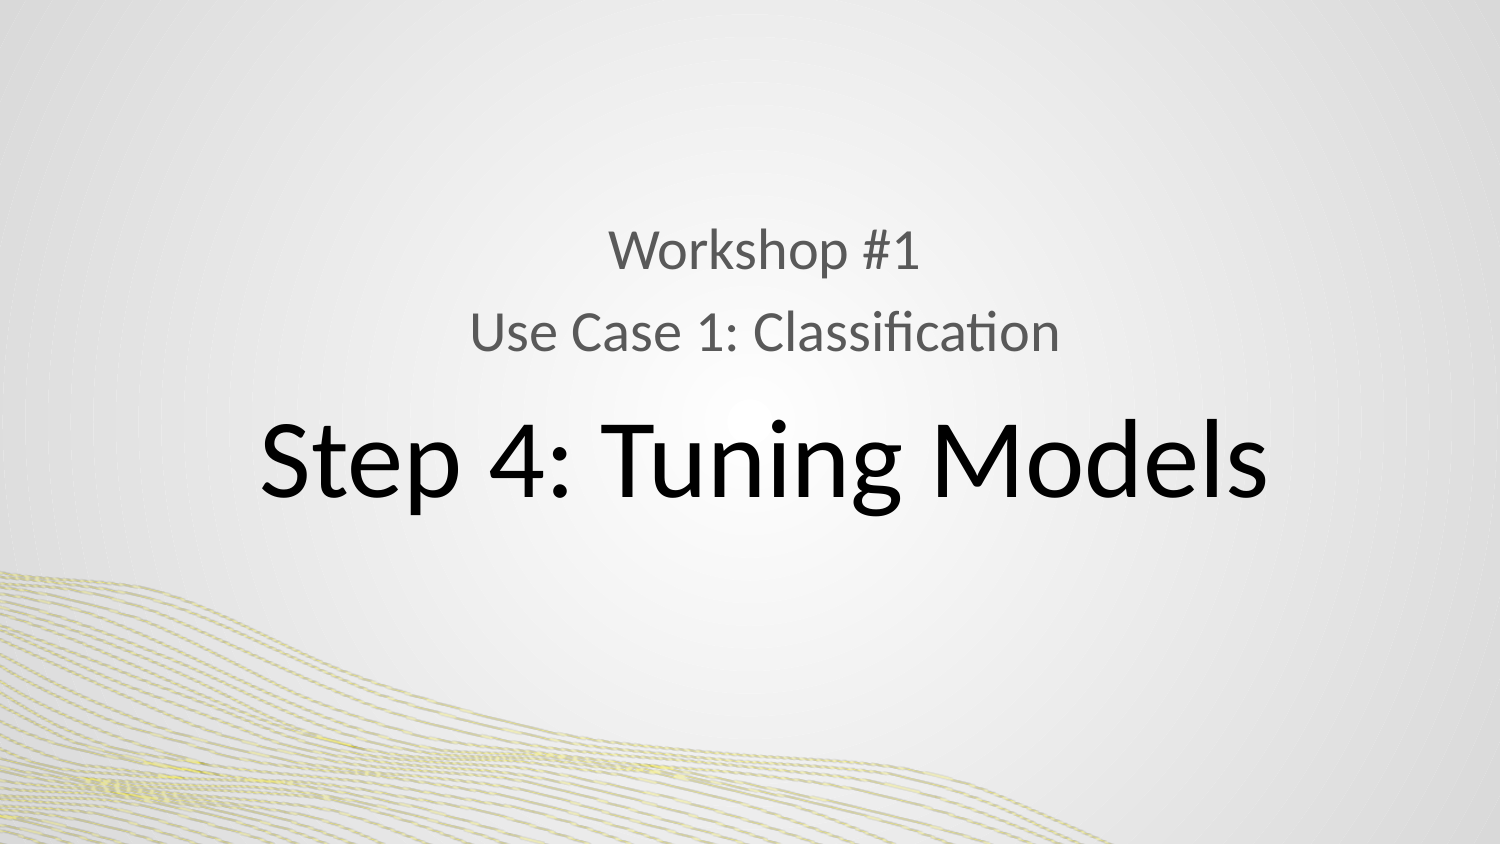

#
Workshop #1
Use Case 1: Classification
Step 4: Tuning Models